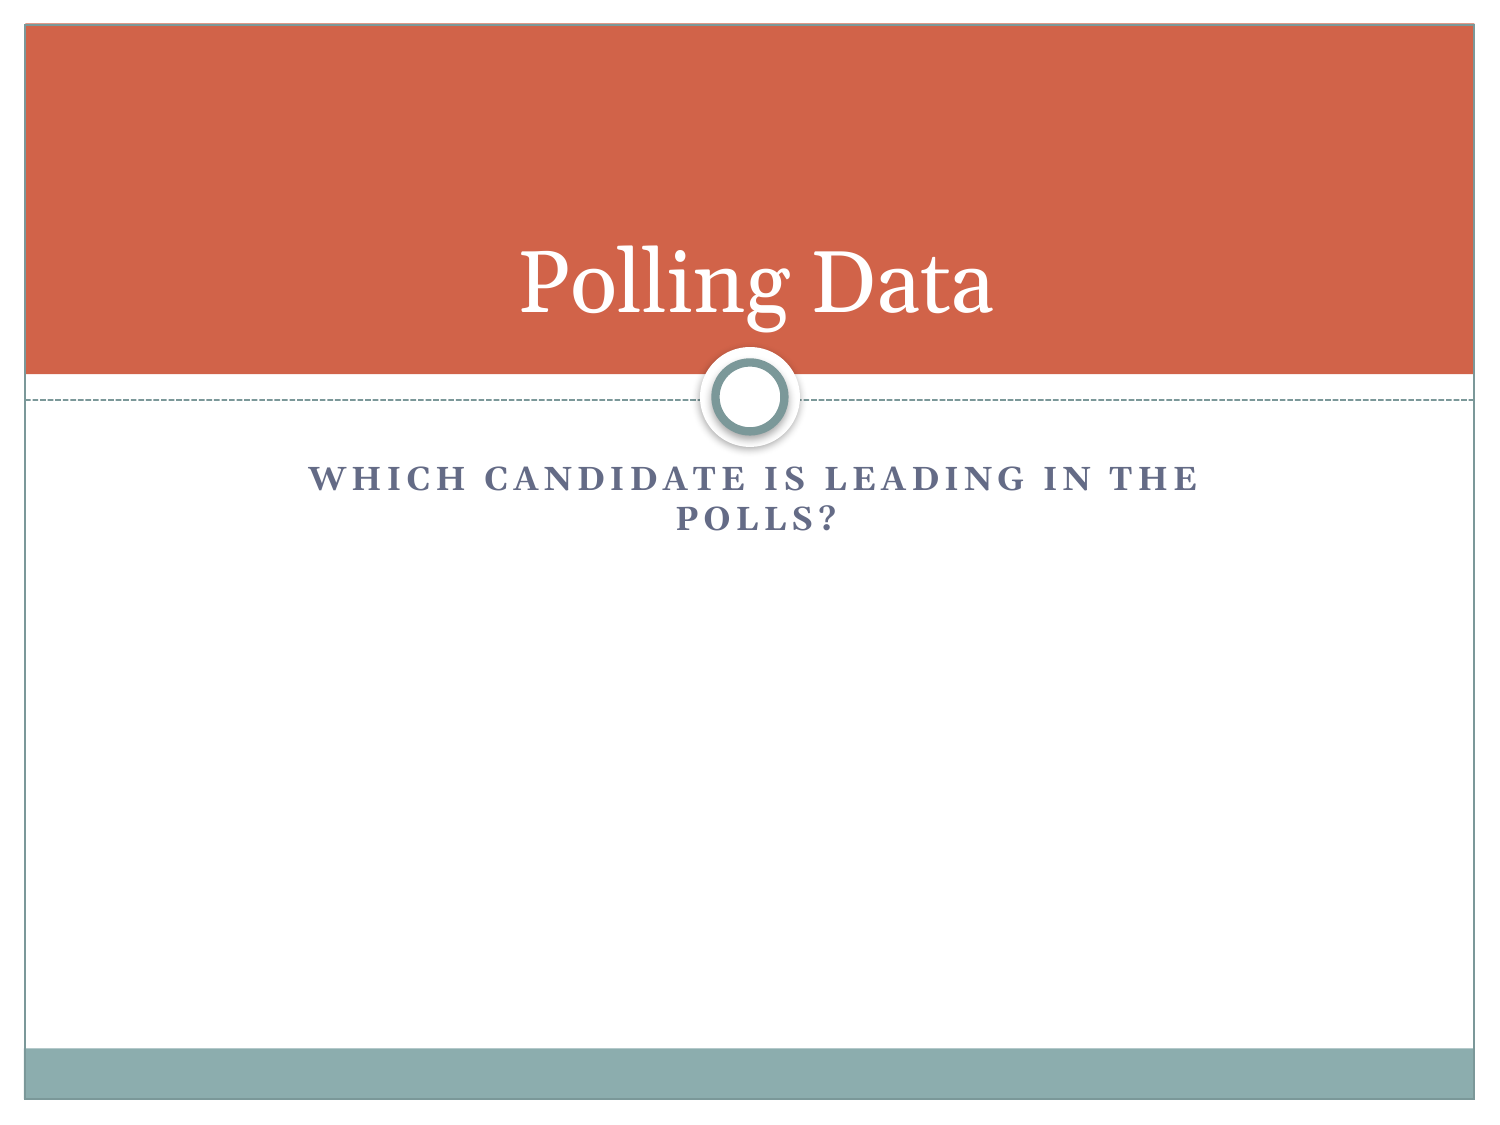

# Polling Data
Which Candidate Is Leading in the Polls?